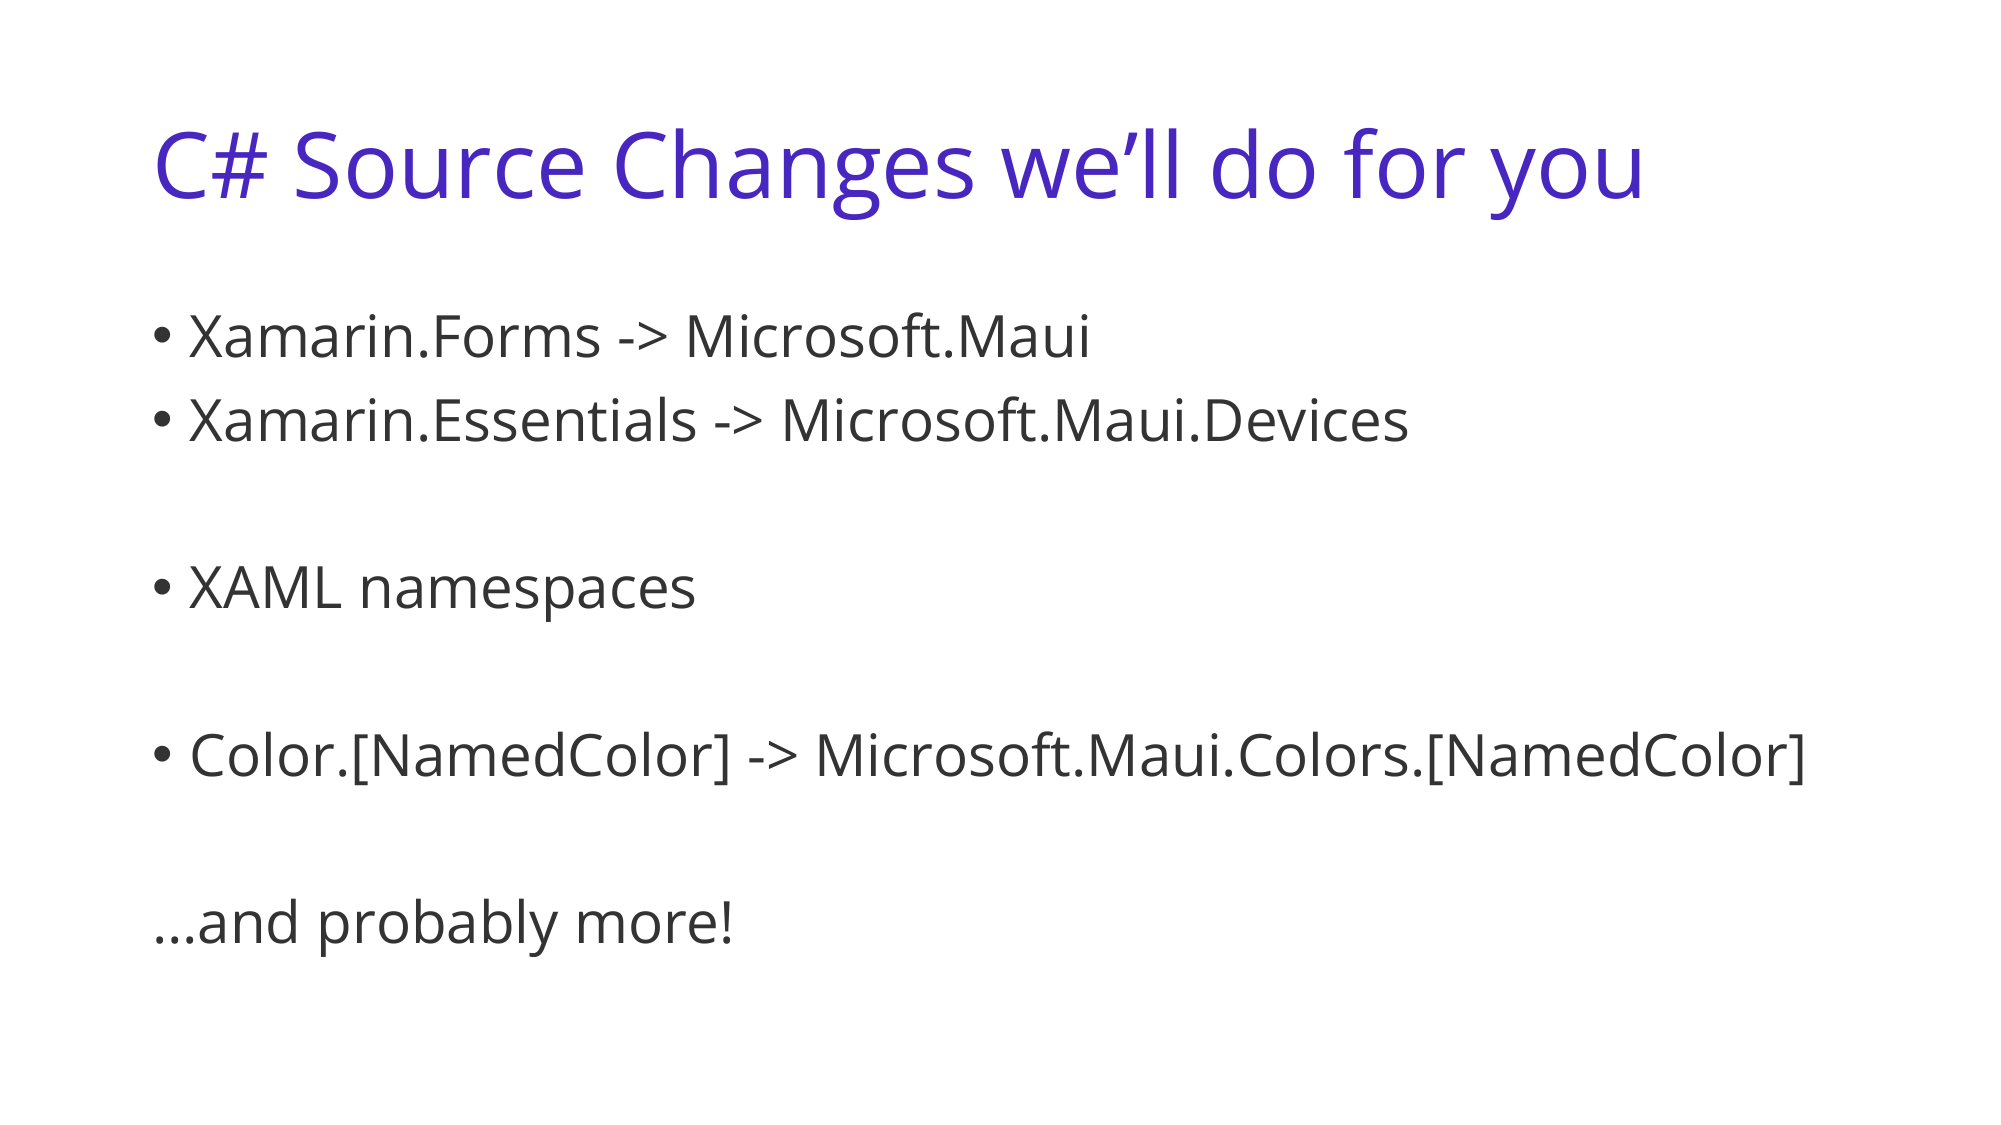

# C# Source Changes we’ll do for you
Xamarin.Forms -> Microsoft.Maui
Xamarin.Essentials -> Microsoft.Maui.Devices

XAML namespaces

Color.[NamedColor] -> Microsoft.Maui.Colors.[NamedColor]

…and probably more!